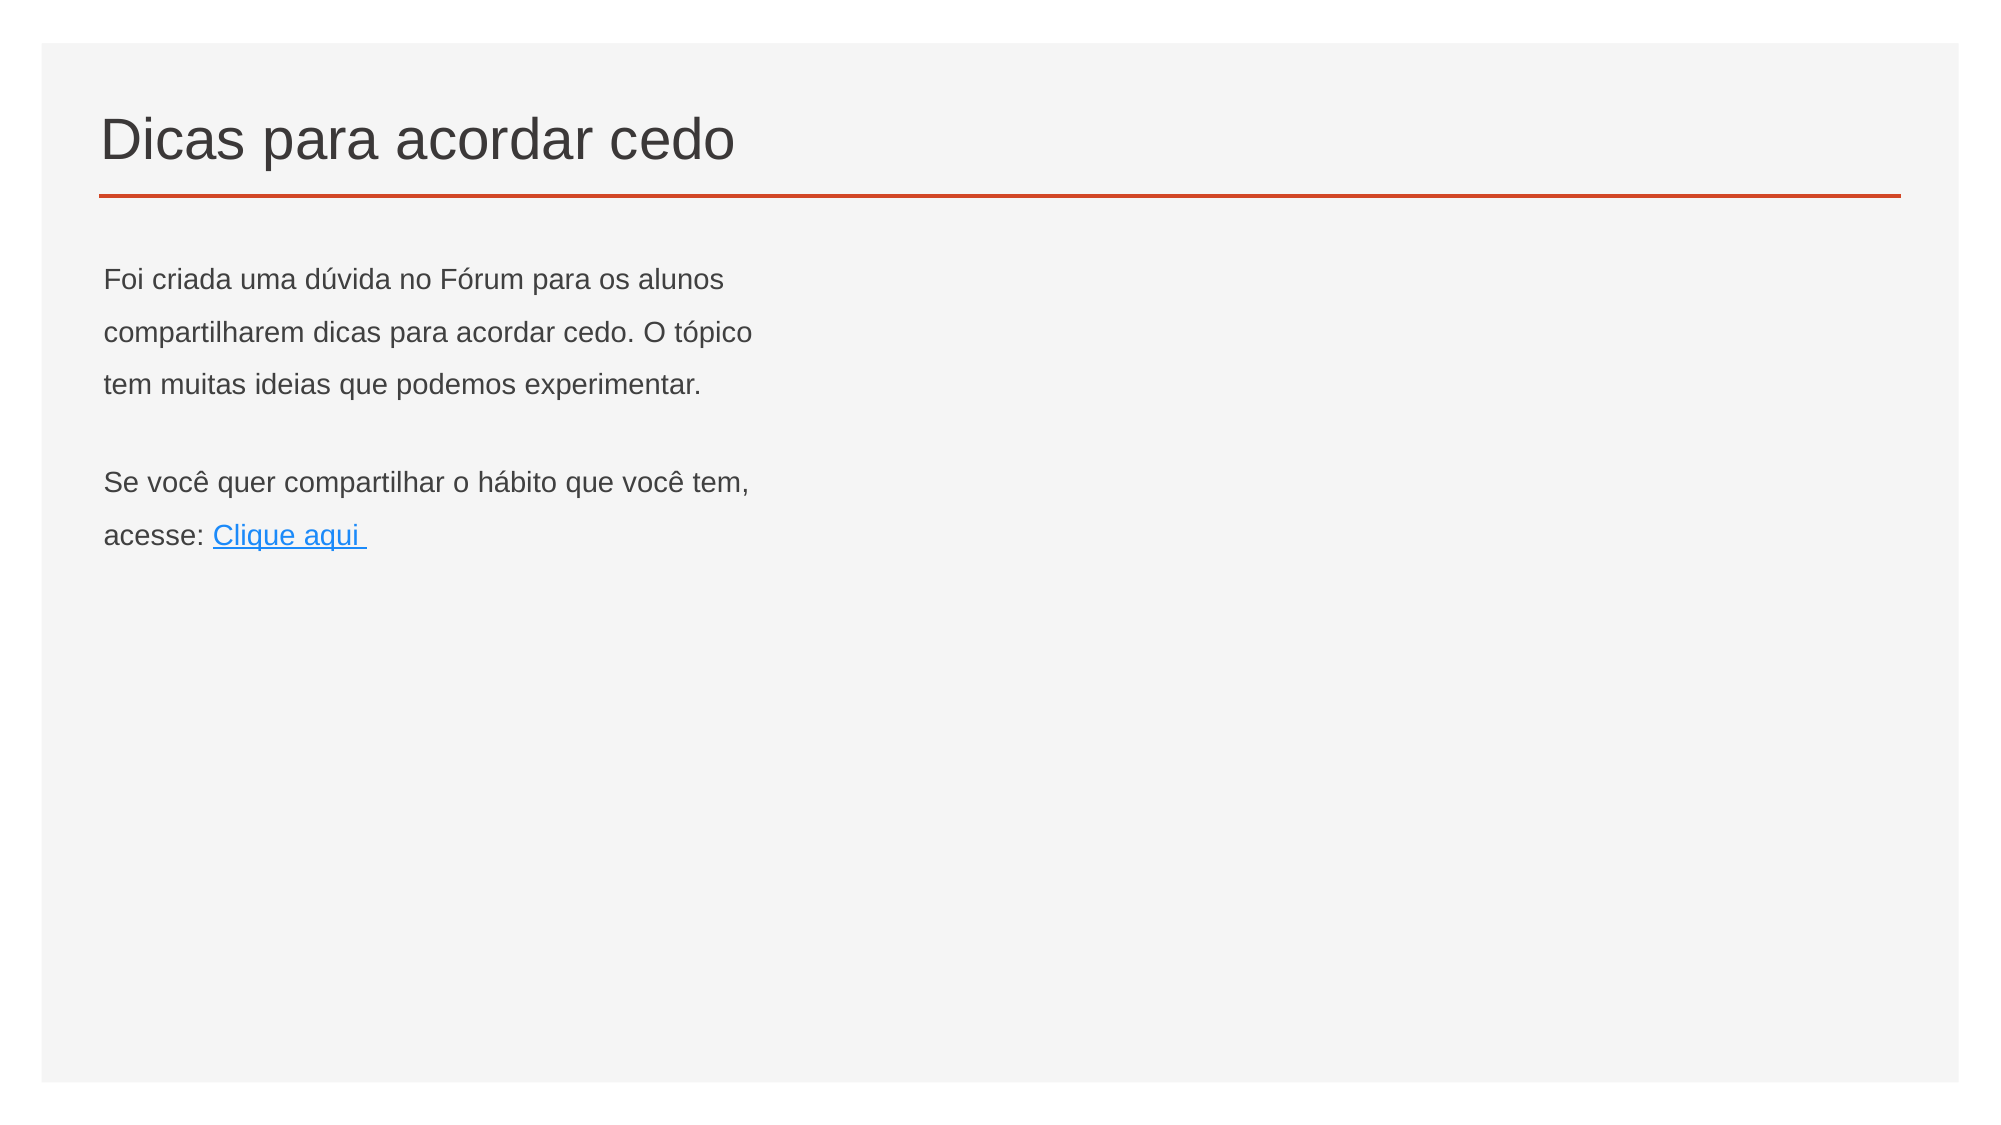

# Dicas para acordar cedo
Foi criada uma dúvida no Fórum para os alunos compartilharem dicas para acordar cedo. O tópico tem muitas ideias que podemos experimentar.
Se você quer compartilhar o hábito que você tem, acesse: Clique aqui